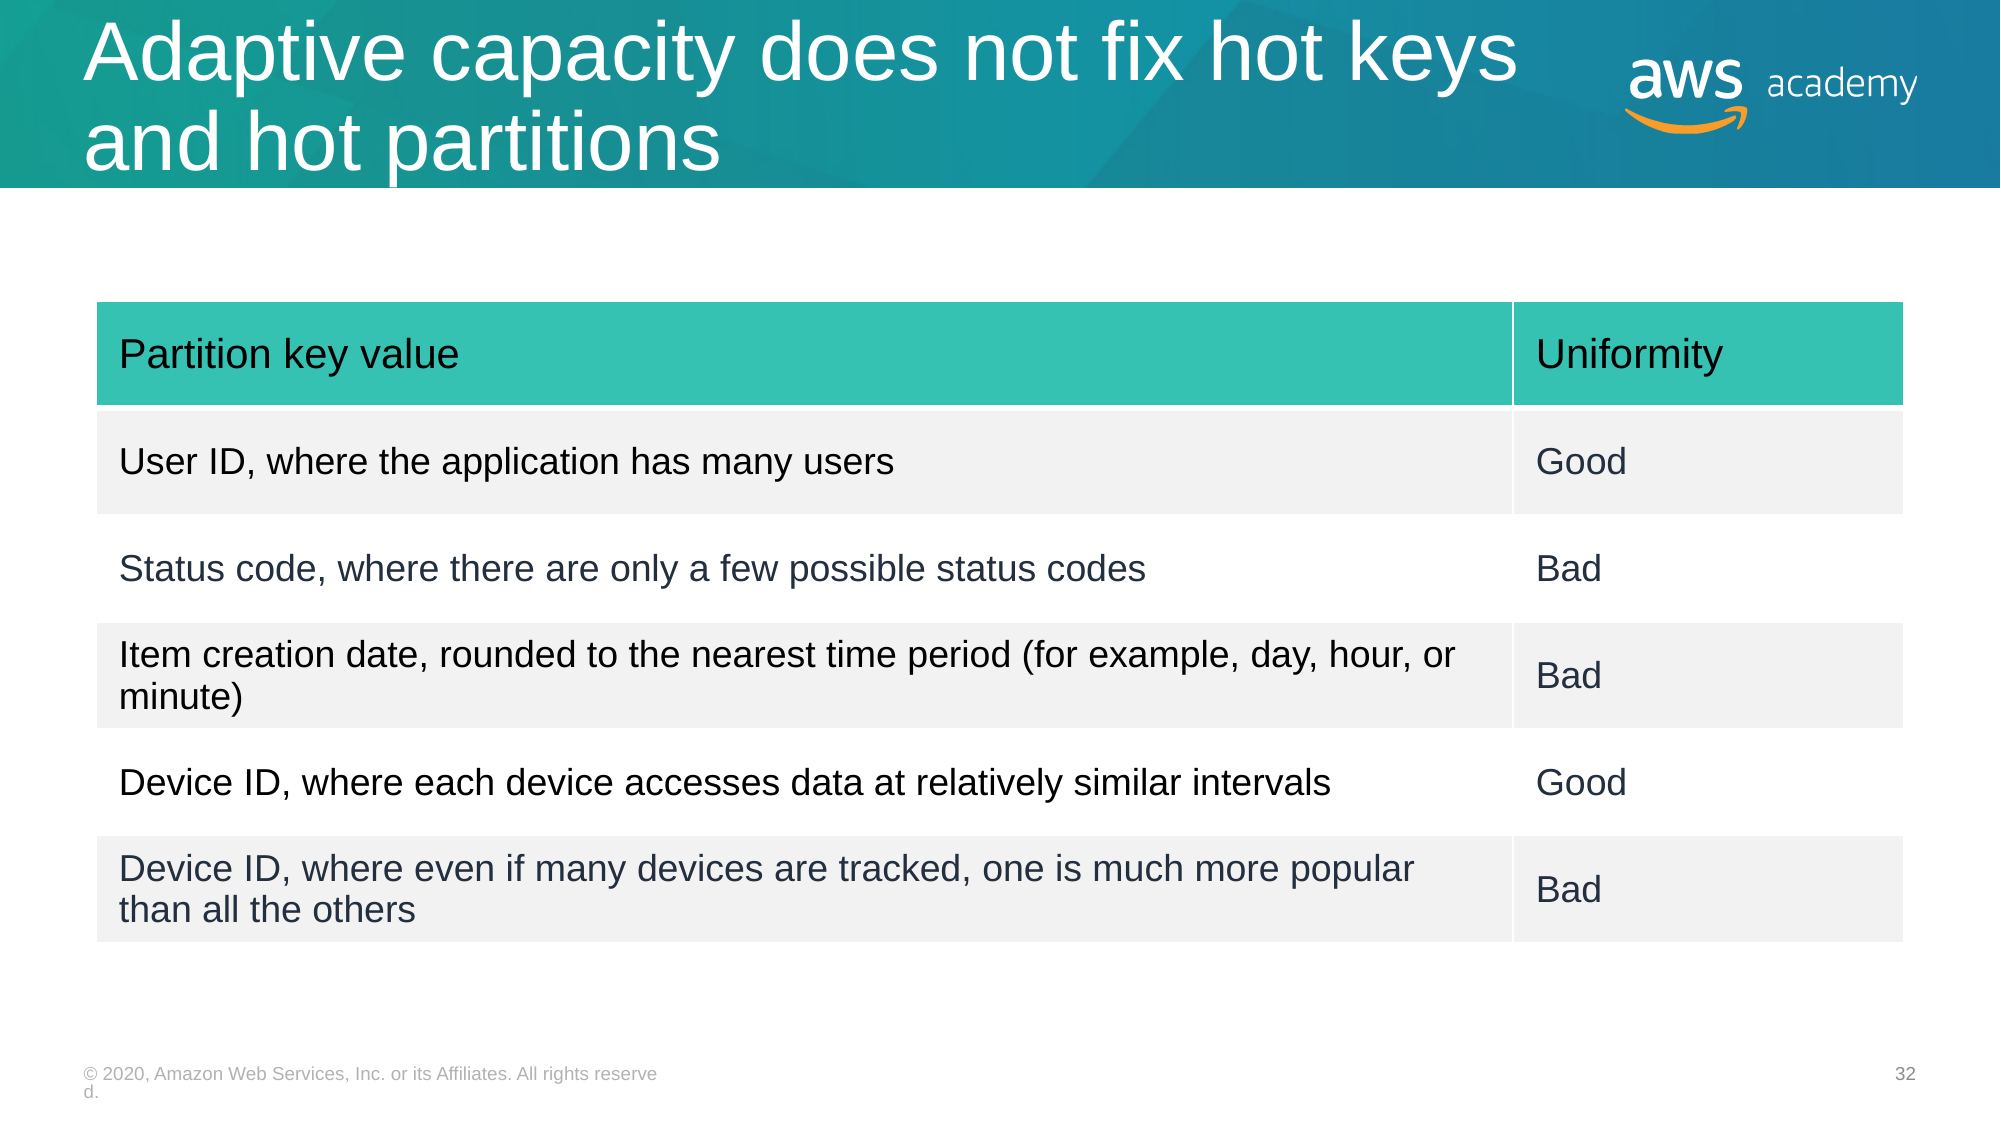

# Adaptive capacity does not fix hot keys and hot partitions
| Partition key value | Uniformity |
| --- | --- |
| User ID, where the application has many users | Good |
| Status code, where there are only a few possible status codes | Bad |
| Item creation date, rounded to the nearest time period (for example, day, hour, or minute) | Bad |
| Device ID, where each device accesses data at relatively similar intervals | Good |
| Device ID, where even if many devices are tracked, one is much more popular than all the others | Bad |
© 2020, Amazon Web Services, Inc. or its Affiliates. All rights reserved.
32